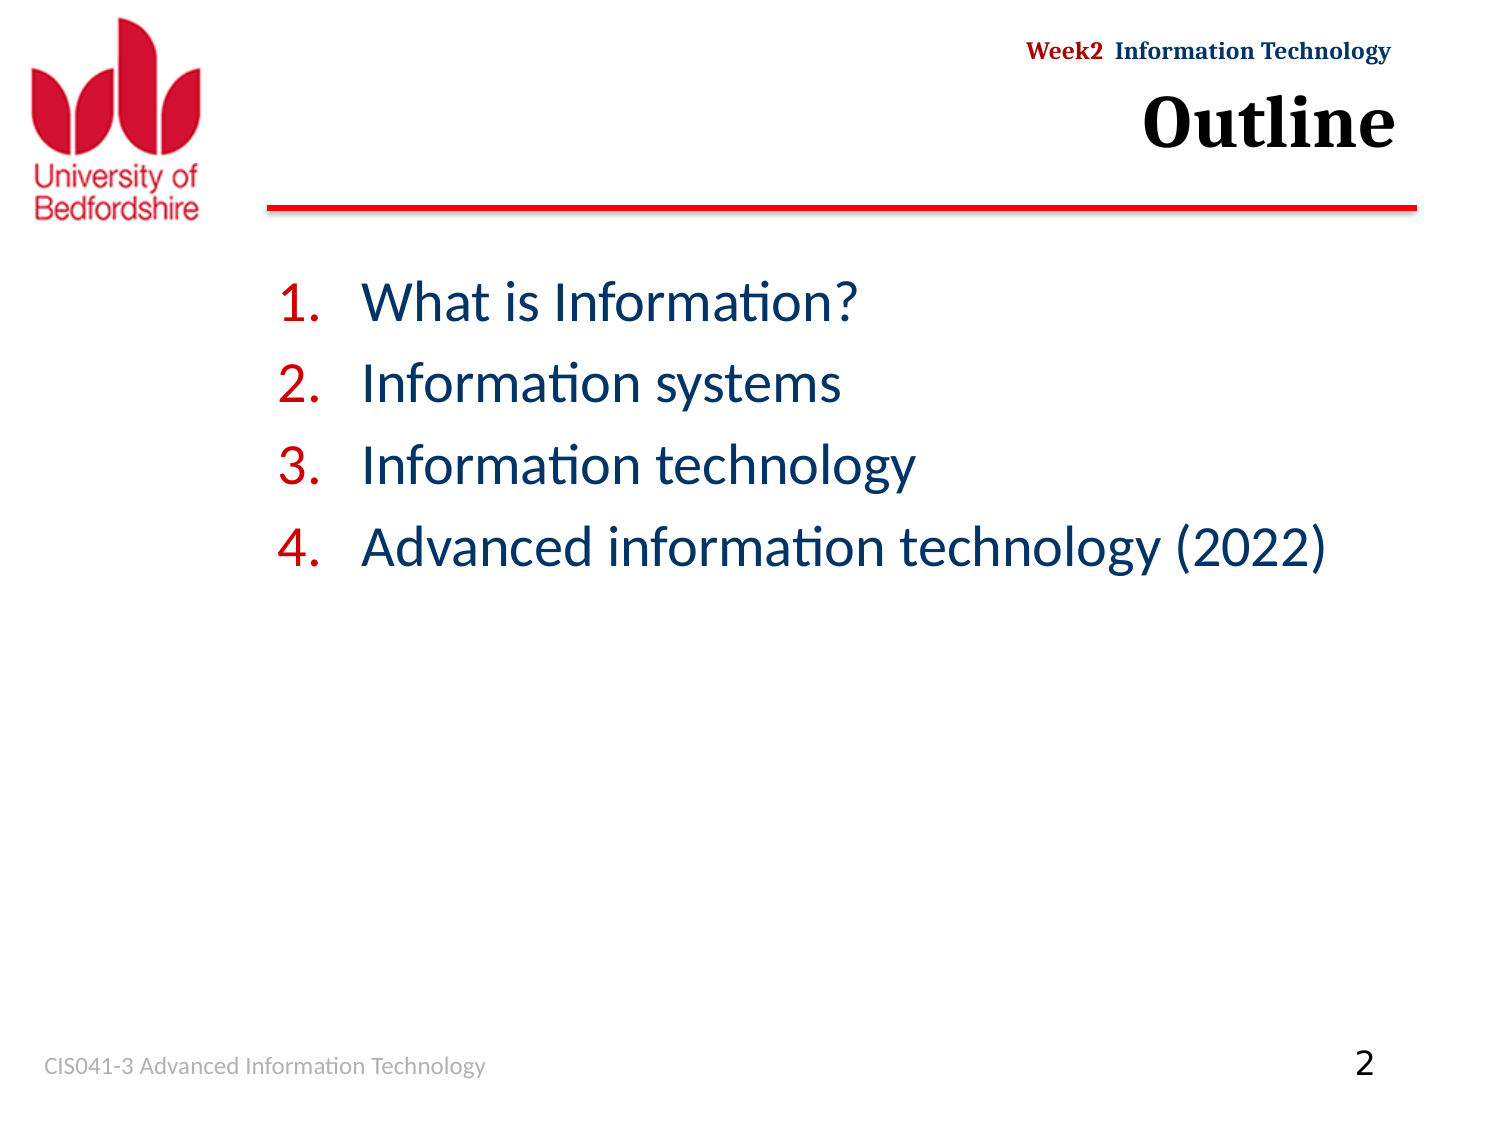

# Outline
What is Information?
Information systems
Information technology
Advanced information technology (2022)
CIS041-3 Advanced Information Technology